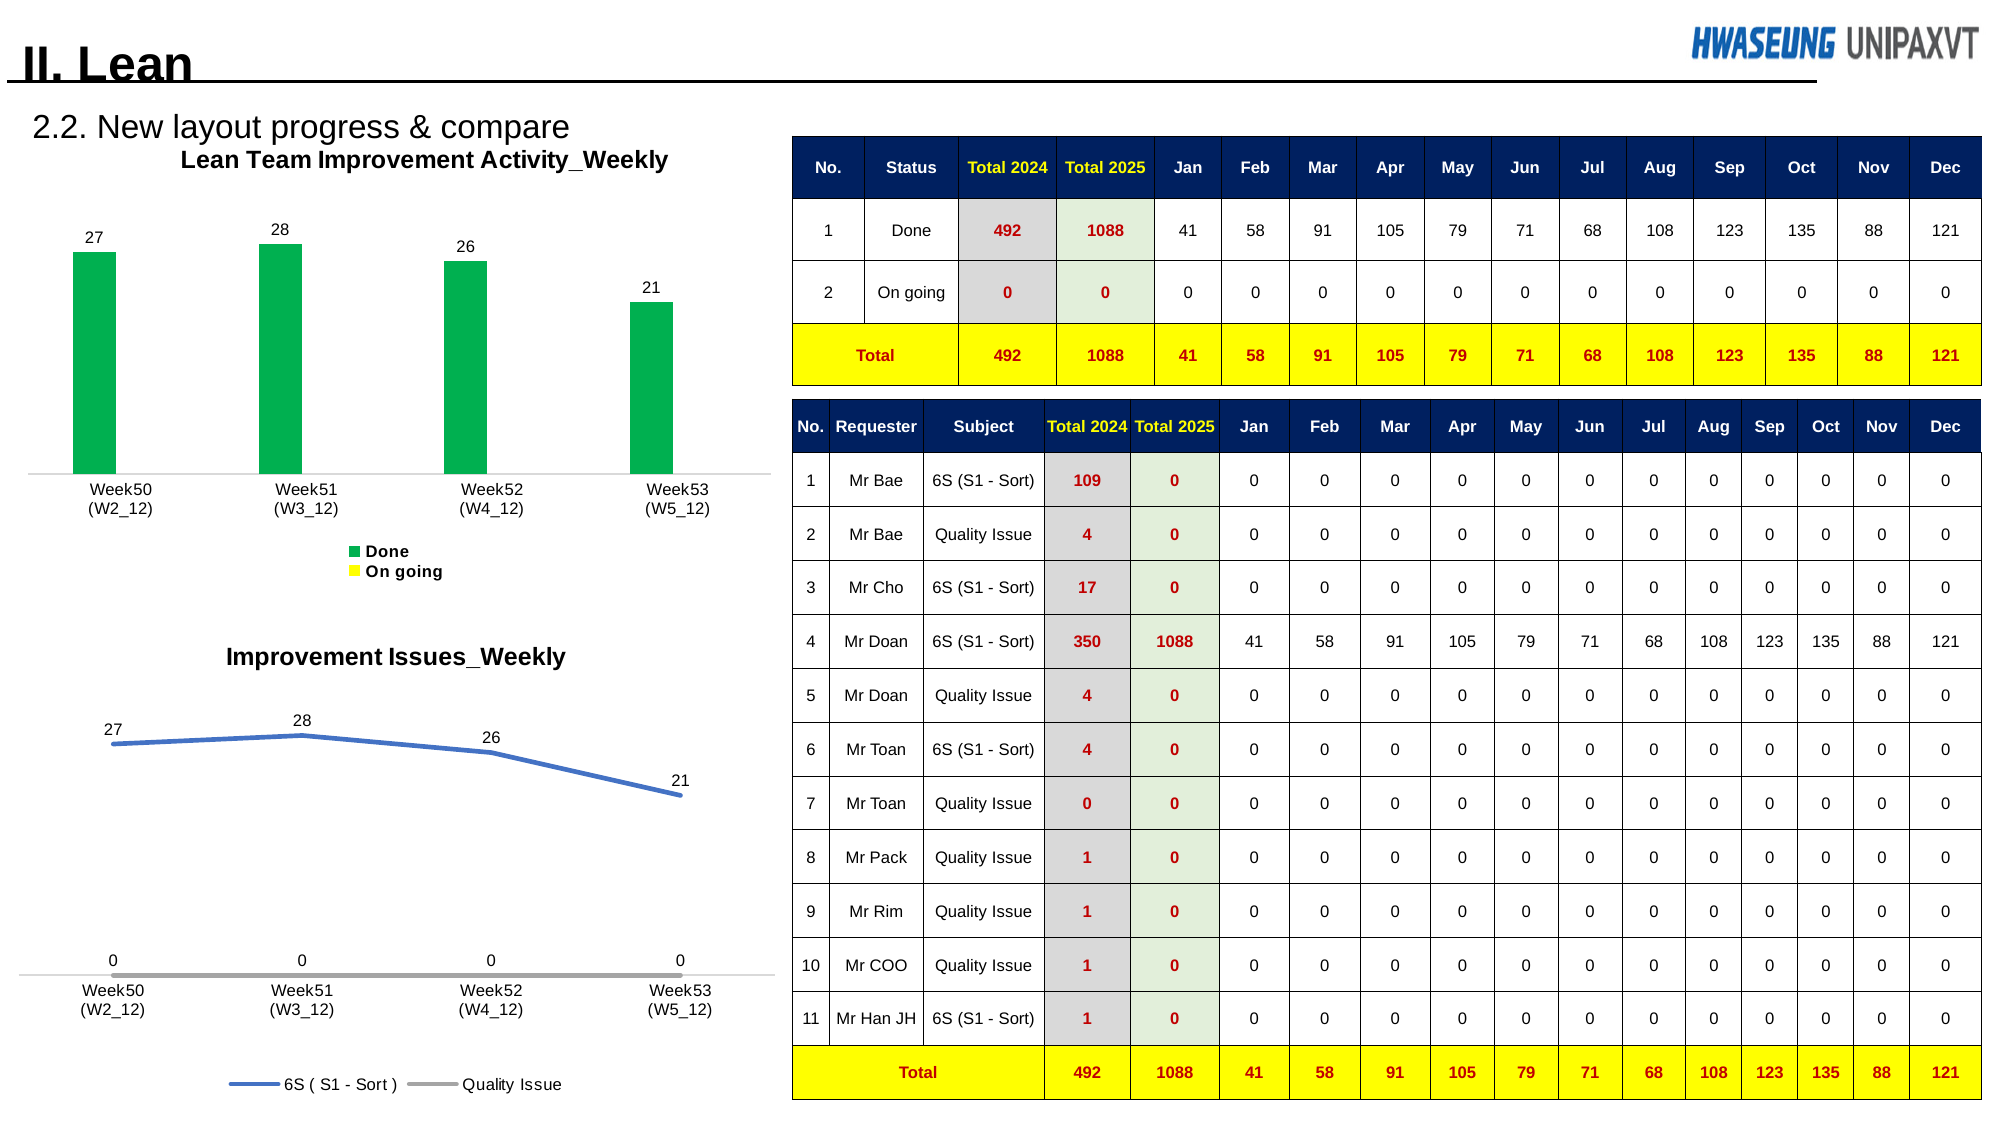

II. Lean
2.2. New layout progress & compare

| No. | Status | Total 2024 | Total 2025 | Jan | Feb | Mar | Apr | May | Jun | Jul | Aug | Sep | Oct | Nov | Dec |
| --- | --- | --- | --- | --- | --- | --- | --- | --- | --- | --- | --- | --- | --- | --- | --- |
| 1 | Done | 492 | 1088 | 41 | 58 | 91 | 105 | 79 | 71 | 68 | 108 | 123 | 135 | 88 | 121 |
| 2 | On going | 0 | 0 | 0 | 0 | 0 | 0 | 0 | 0 | 0 | 0 | 0 | 0 | 0 | 0 |
| Total |  | 492 | 1088 | 41 | 58 | 91 | 105 | 79 | 71 | 68 | 108 | 123 | 135 | 88 | 121 |

### Chart: Lean Team Improvement Activity_Weekly

| Category | Done | On going |
|---|---|---|
| Week50
(W2_12) | 27.0 | None |
| Week51
(W3_12) | 28.0 | None |
| Week52
(W4_12) | 26.0 | None |
| Week53
(W5_12) | 21.0 | None |
| No. | Requester | Subject | Total 2024 | Total 2025 | Jan | Feb | Mar | Apr | May | Jun | Jul | Aug | Sep | Oct | Nov | Dec |
| --- | --- | --- | --- | --- | --- | --- | --- | --- | --- | --- | --- | --- | --- | --- | --- | --- |
| 1 | Mr Bae | 6S (S1 - Sort) | 109 | 0 | 0 | 0 | 0 | 0 | 0 | 0 | 0 | 0 | 0 | 0 | 0 | 0 |
| 2 | Mr Bae | Quality Issue | 4 | 0 | 0 | 0 | 0 | 0 | 0 | 0 | 0 | 0 | 0 | 0 | 0 | 0 |
| 3 | Mr Cho | 6S (S1 - Sort) | 17 | 0 | 0 | 0 | 0 | 0 | 0 | 0 | 0 | 0 | 0 | 0 | 0 | 0 |
| 4 | Mr Doan | 6S (S1 - Sort) | 350 | 1088 | 41 | 58 | 91 | 105 | 79 | 71 | 68 | 108 | 123 | 135 | 88 | 121 |
| 5 | Mr Doan | Quality Issue | 4 | 0 | 0 | 0 | 0 | 0 | 0 | 0 | 0 | 0 | 0 | 0 | 0 | 0 |
| 6 | Mr Toan | 6S (S1 - Sort) | 4 | 0 | 0 | 0 | 0 | 0 | 0 | 0 | 0 | 0 | 0 | 0 | 0 | 0 |
| 7 | Mr Toan | Quality Issue | 0 | 0 | 0 | 0 | 0 | 0 | 0 | 0 | 0 | 0 | 0 | 0 | 0 | 0 |
| 8 | Mr Pack | Quality Issue | 1 | 0 | 0 | 0 | 0 | 0 | 0 | 0 | 0 | 0 | 0 | 0 | 0 | 0 |
| 9 | Mr Rim | Quality Issue | 1 | 0 | 0 | 0 | 0 | 0 | 0 | 0 | 0 | 0 | 0 | 0 | 0 | 0 |
| 10 | Mr COO | Quality Issue | 1 | 0 | 0 | 0 | 0 | 0 | 0 | 0 | 0 | 0 | 0 | 0 | 0 | 0 |
| 11 | Mr Han JH | 6S (S1 - Sort) | 1 | 0 | 0 | 0 | 0 | 0 | 0 | 0 | 0 | 0 | 0 | 0 | 0 | 0 |
| Total |  |  | 492 | 1088 | 41 | 58 | 91 | 105 | 79 | 71 | 68 | 108 | 123 | 135 | 88 | 121 |

### Chart: Improvement Issues_Weekly

| Category | 6S ( S1 - Sort ) | Quality Issue |
|---|---|---|
| Week50
(W2_12) | 27.0 | 0.0 |
| Week51
(W3_12) | 28.0 | 0.0 |
| Week52
(W4_12) | 26.0 | 0.0 |
| Week53
(W5_12) | 21.0 | 0.0 |